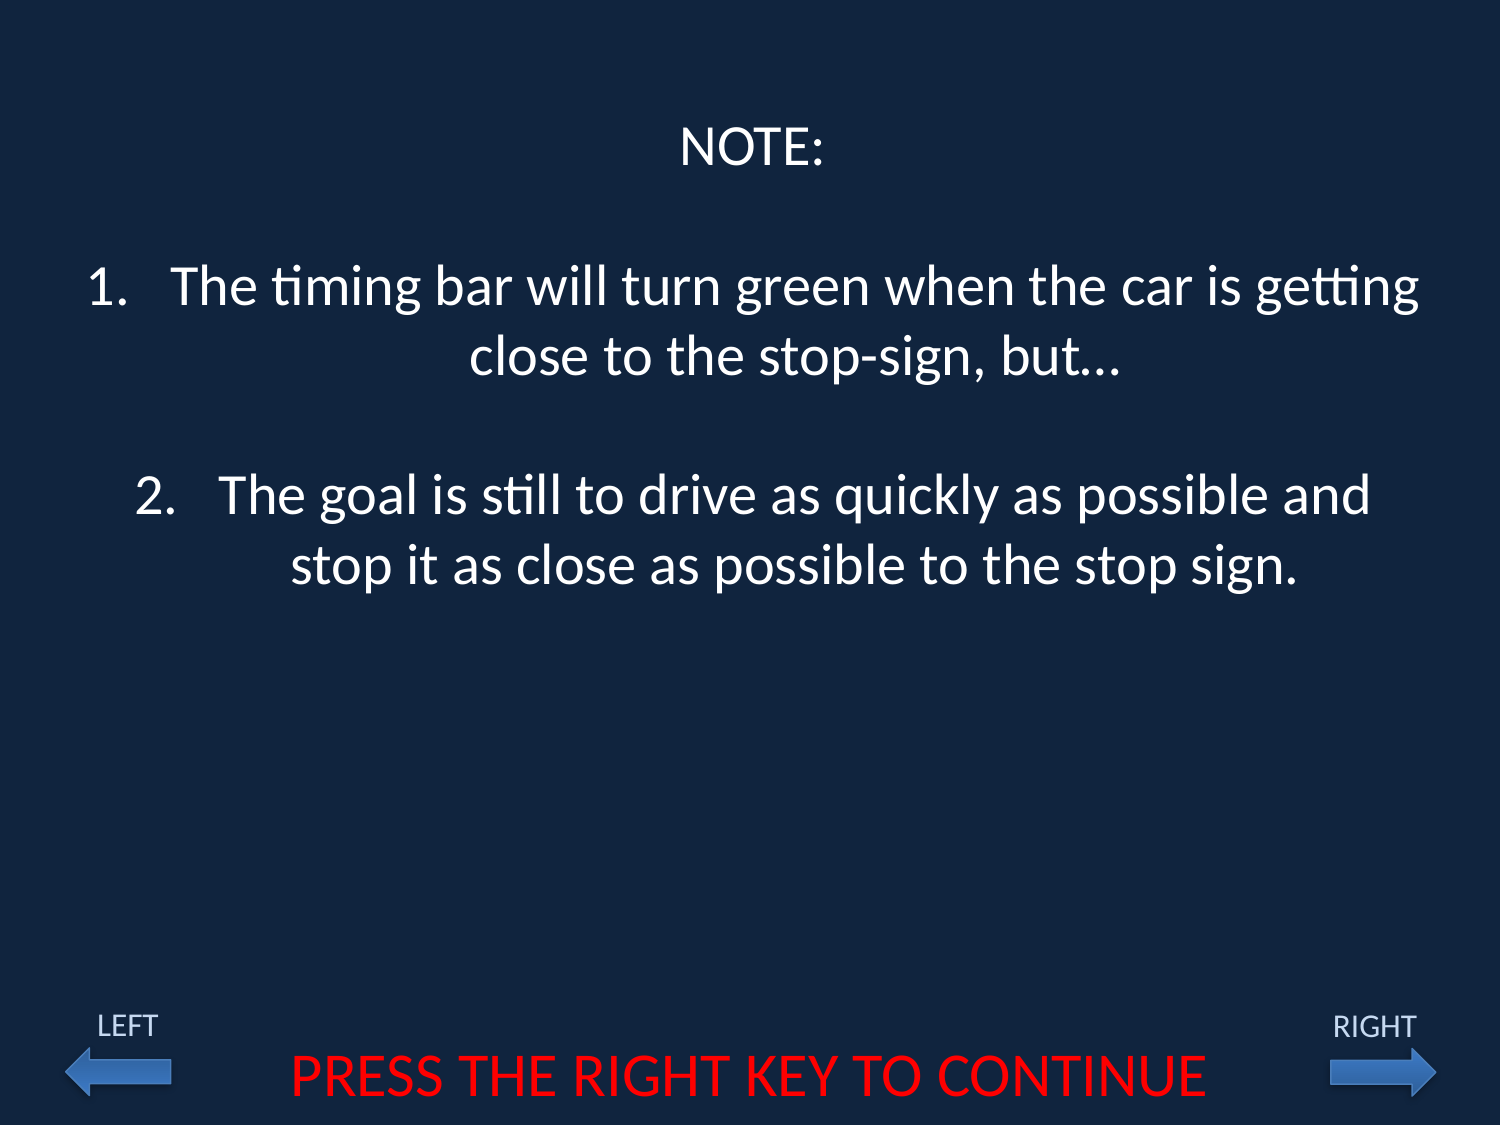

NOTE:

The timing bar will turn green when the car is getting close to the stop-sign, but…

The goal is still to drive as quickly as possible and stop it as close as possible to the stop sign.
LEFT
RIGHT
PRESS THE RIGHT KEY TO CONTINUE